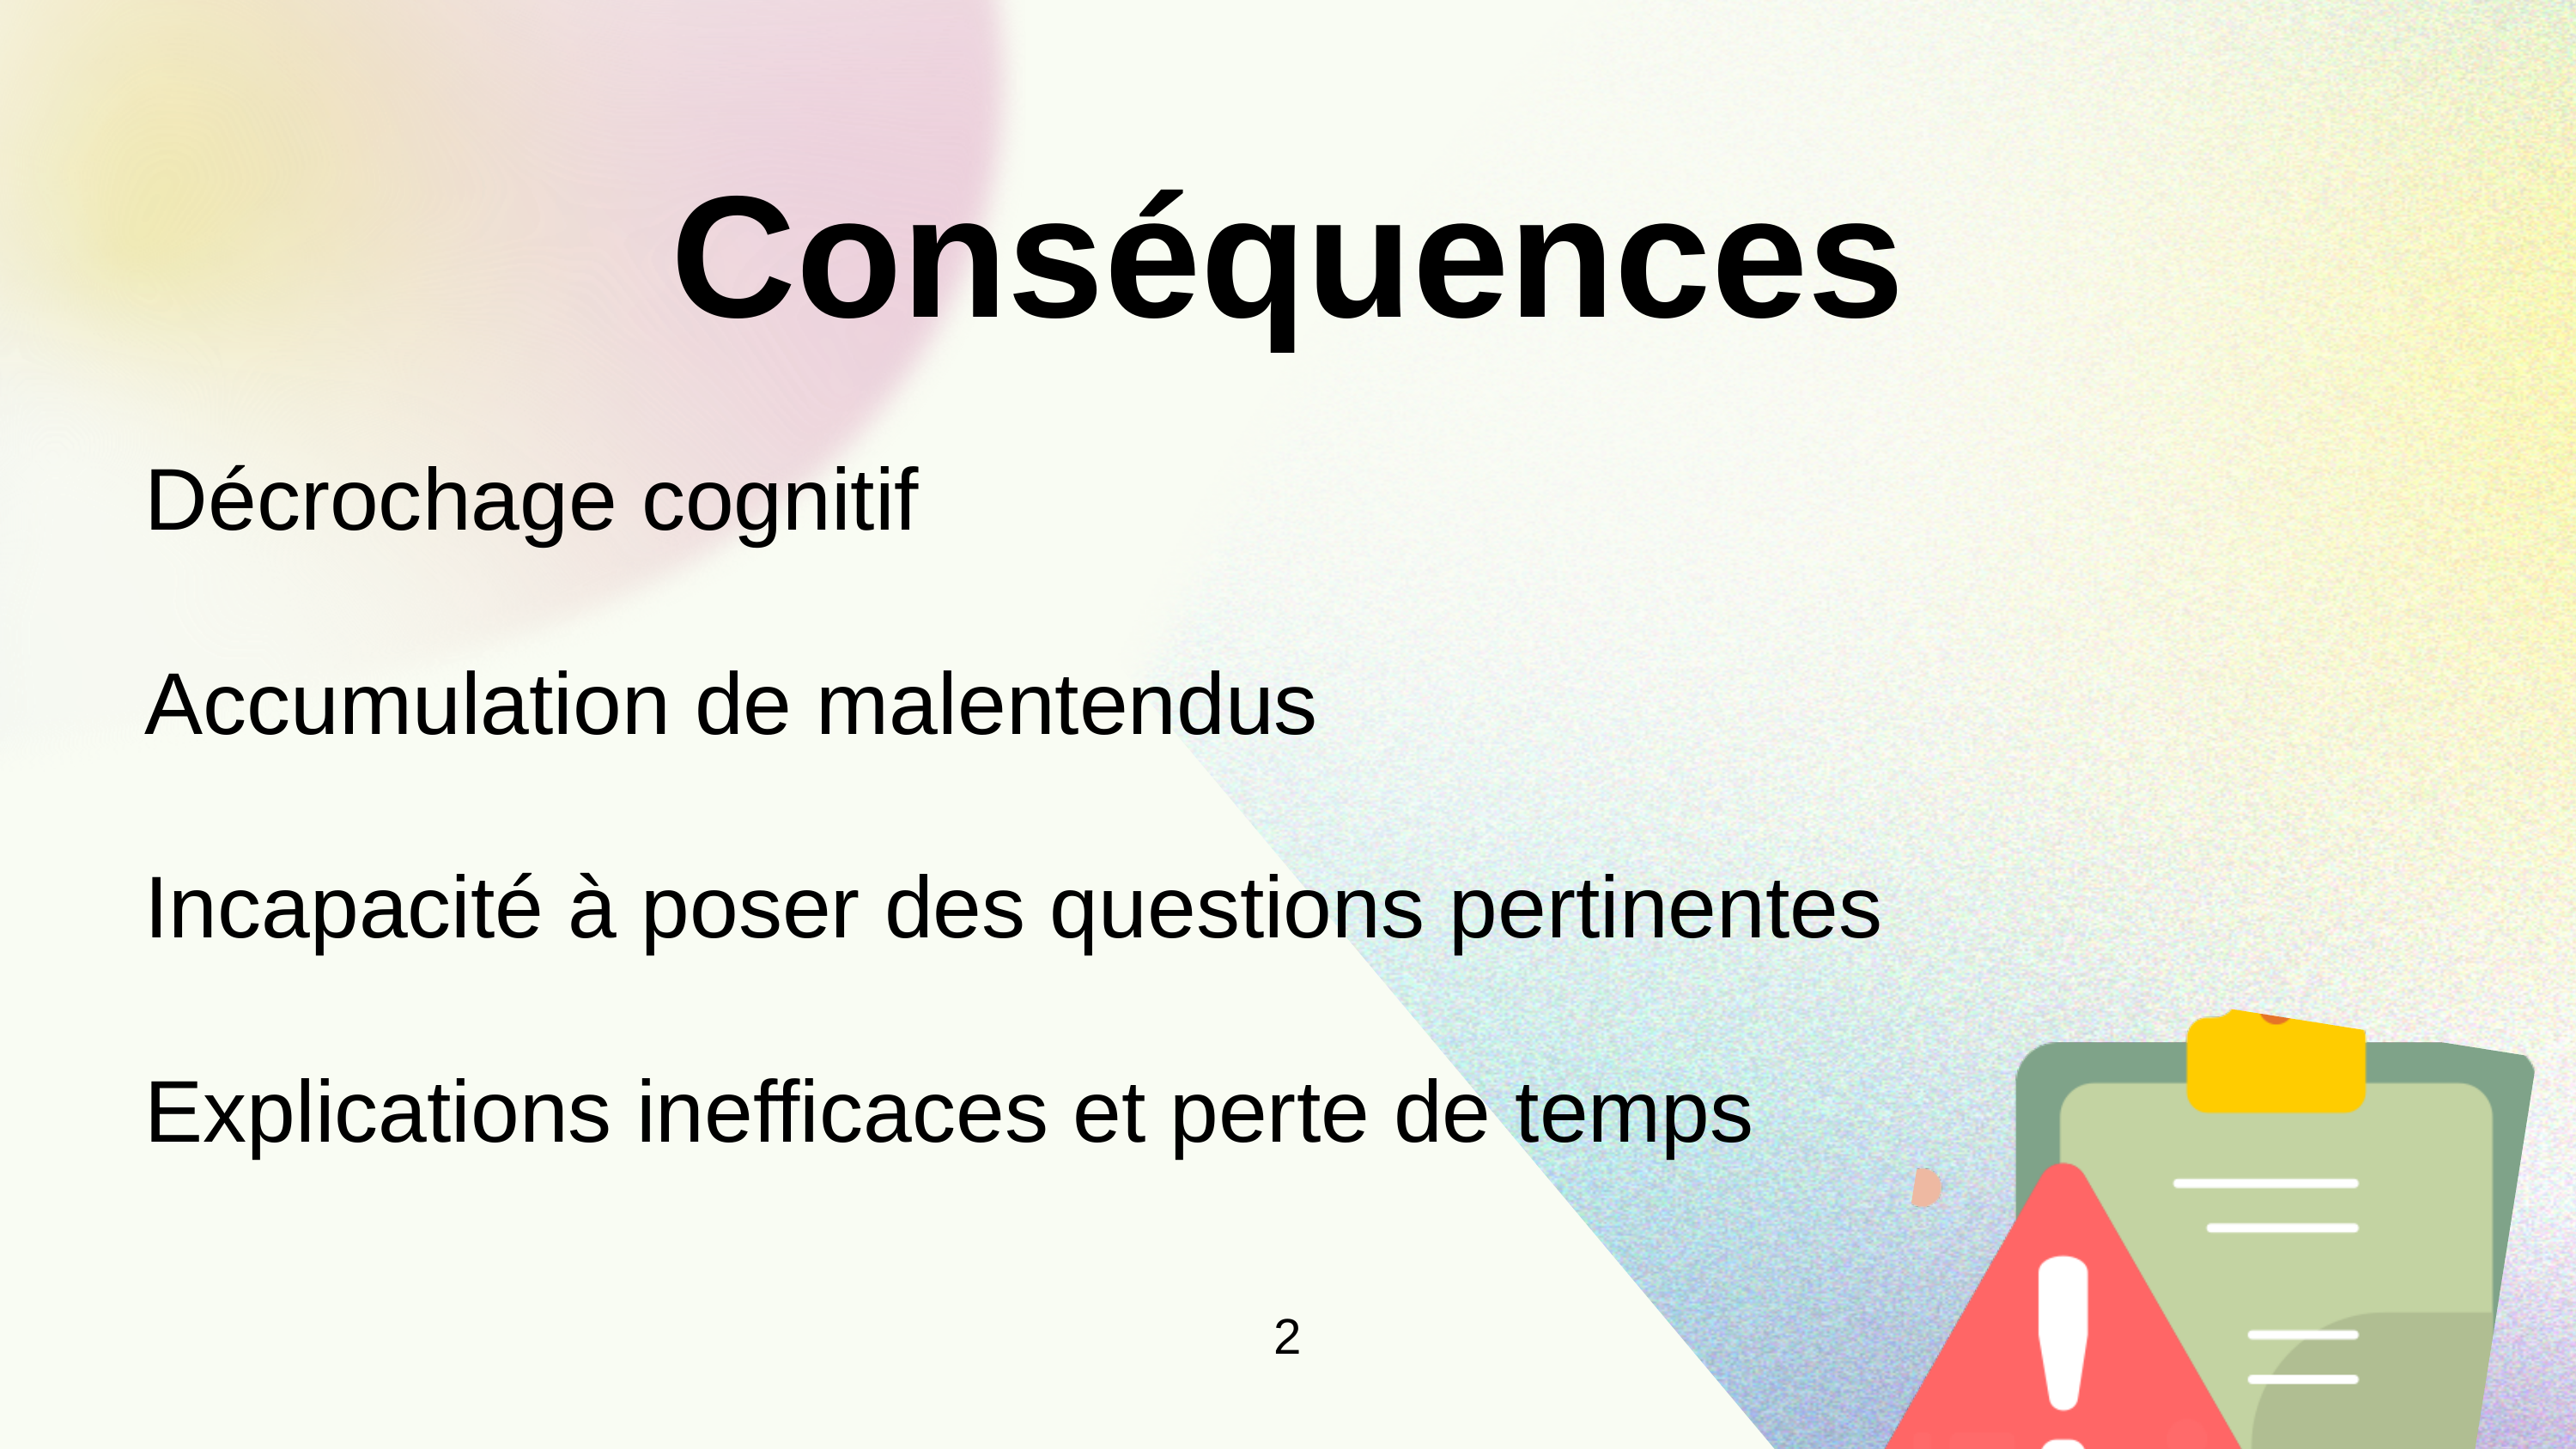

Conséquences
Décrochage cognitif
Accumulation de malentendus
Incapacité à poser des questions pertinentes

Explications inefficaces et perte de temps
2